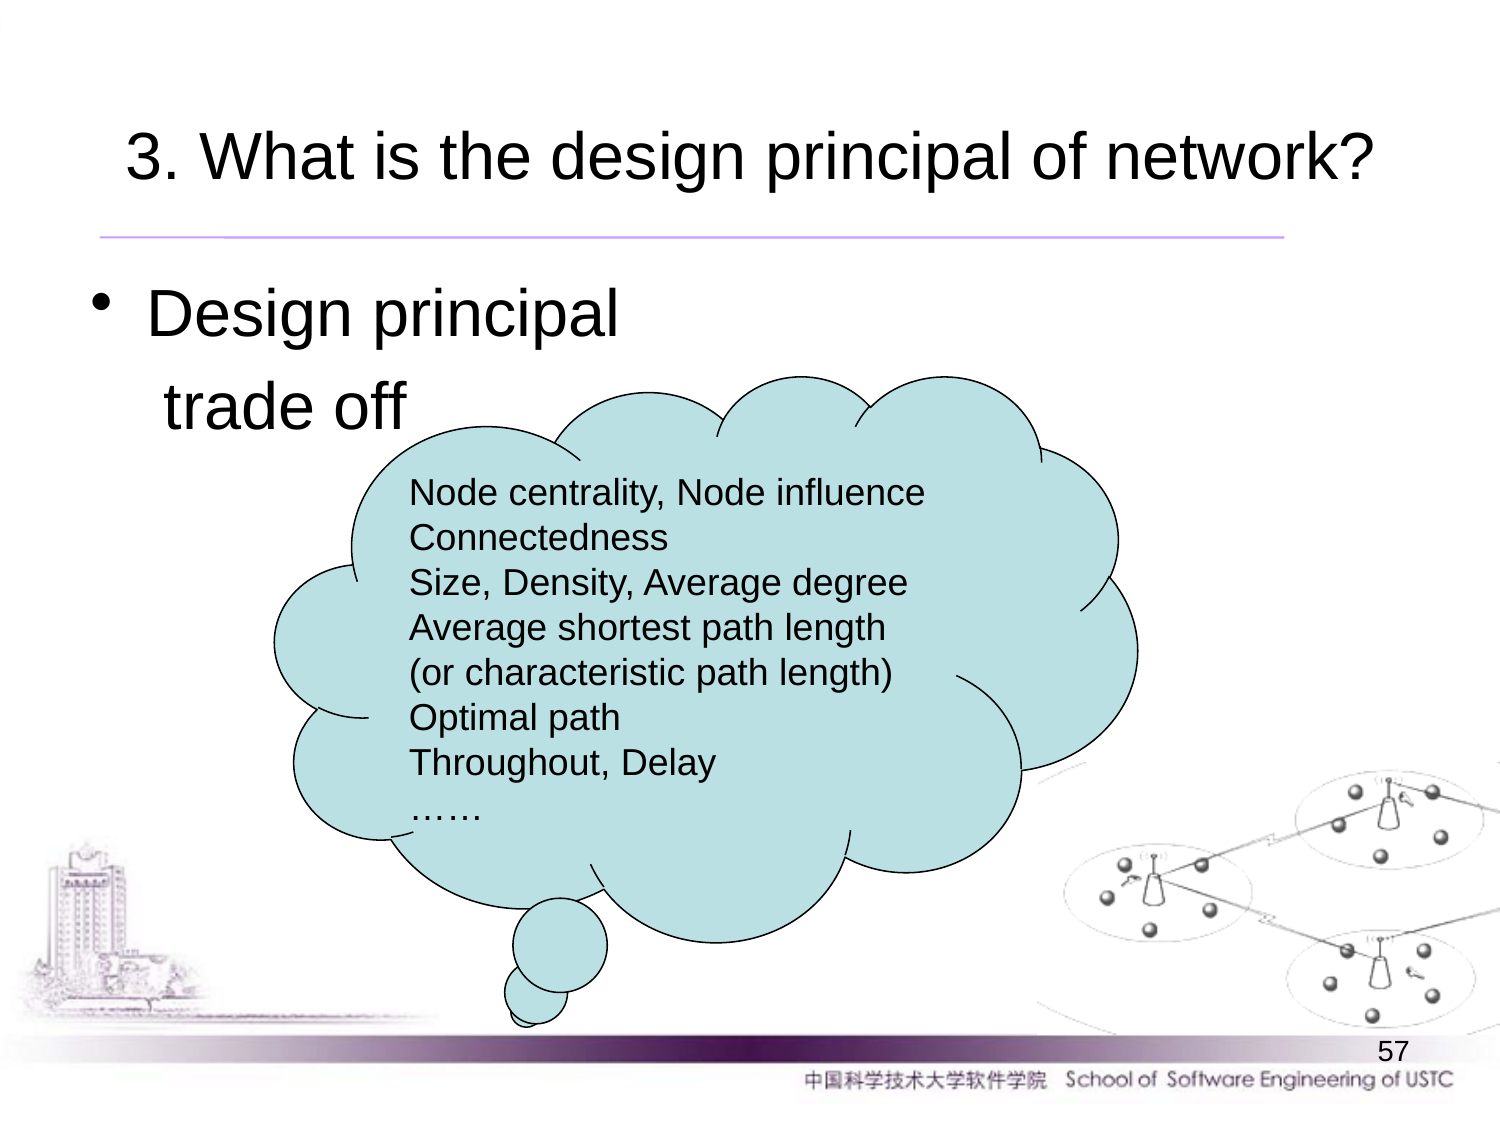

# 3. What is the design principal of network?
Design principal
    trade off
Node centrality, Node influence
Connectedness
Size, Density, Average degree
Average shortest path length (or characteristic path length)
Optimal path
Throughout, Delay
……
57